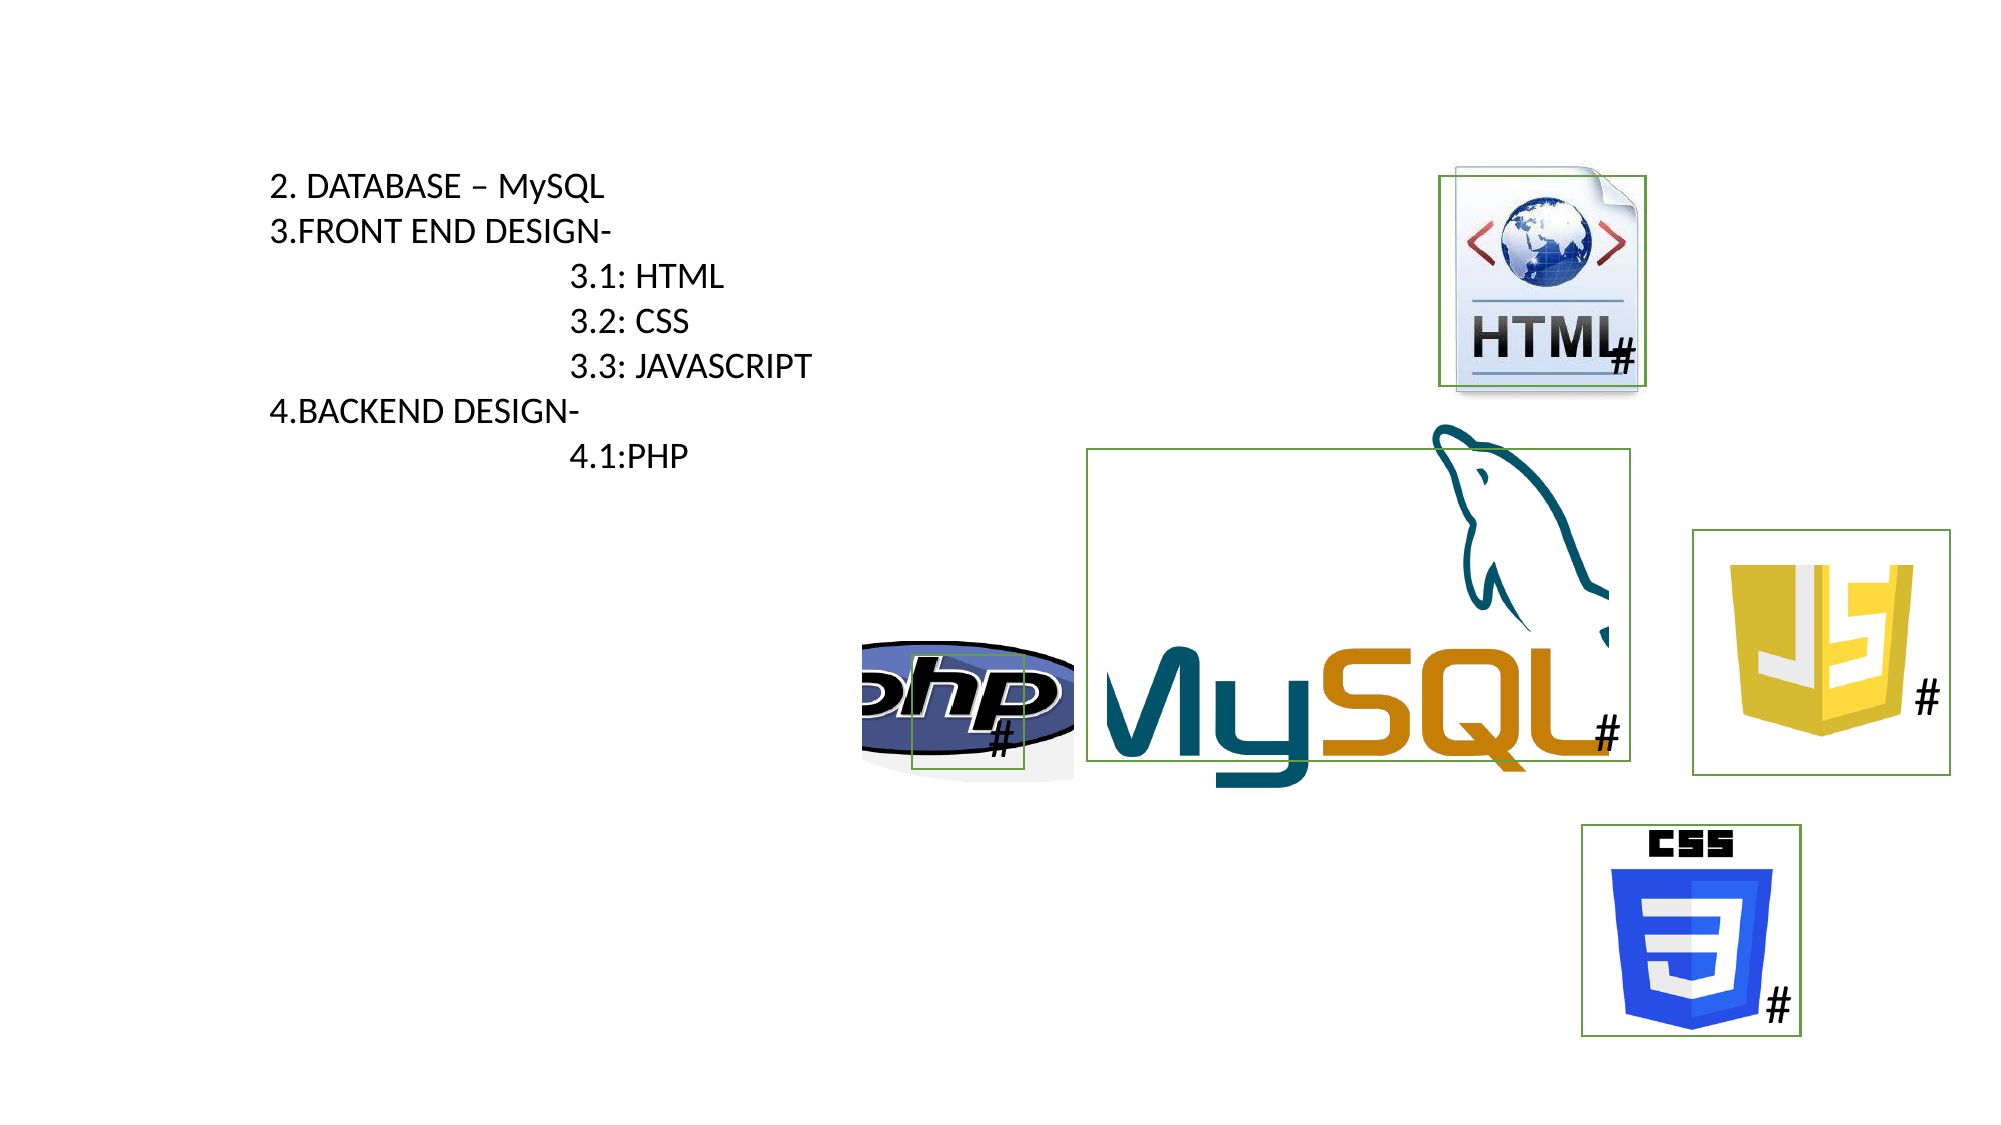

2. DATABASE – MySQL
3.FRONT END DESIGN-
		3.1: HTML
		3.2: CSS
		3.3: JAVASCRIPT
4.BACKEND DESIGN-
		4.1:PHP
#
#
#
#
#